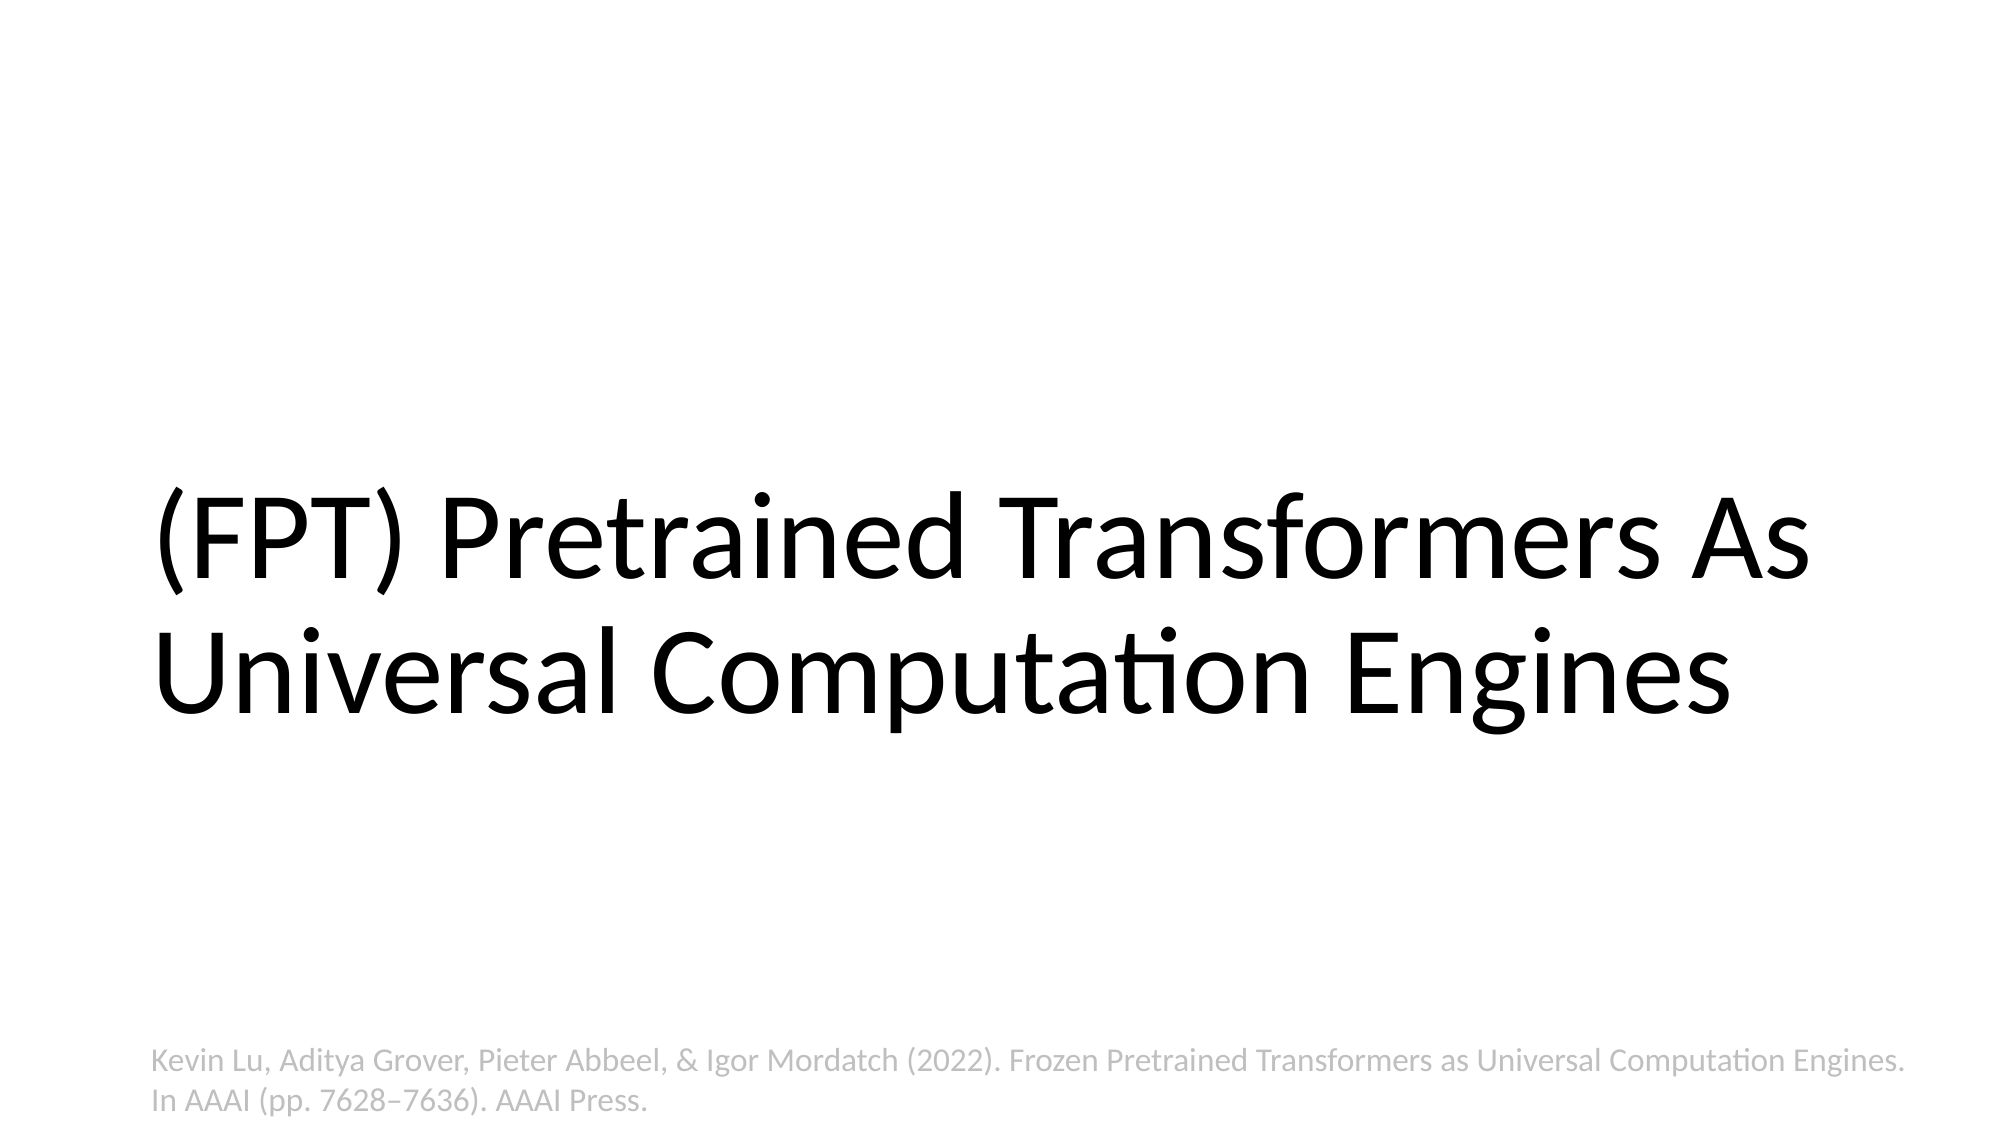

# (FPT) Pretrained Transformers As Universal Computation Engines

Kevin Lu, Aditya Grover, Pieter Abbeel, & Igor Mordatch (2022). Frozen Pretrained Transformers as Universal Computation Engines. In AAAI (pp. 7628–7636). AAAI Press.